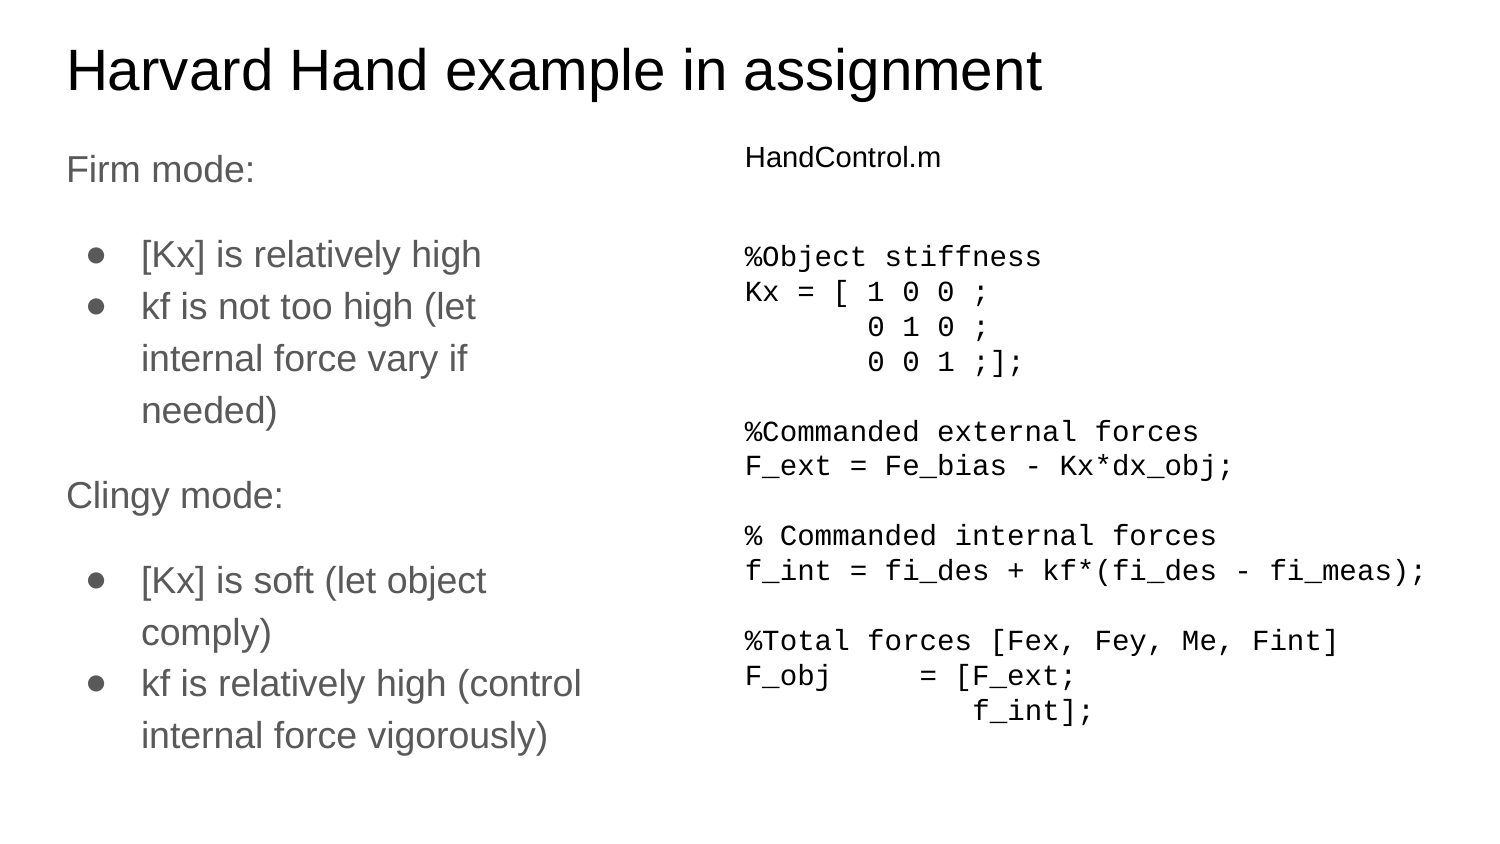

# Harvard Hand example in assignment
Firm mode:
[Kx] is relatively high
kf is not too high (let internal force vary if needed)
Clingy mode:
[Kx] is soft (let object comply)
kf is relatively high (control internal force vigorously)
HandControl.m
%Object stiffness
Kx = [ 1 0 0 ;
       0 1 0 ;
       0 0 1 ;];

%Commanded external forces
F_ext = Fe_bias - Kx*dx_obj;

% Commanded internal forces
f_int = fi_des + kf*(fi_des - fi_meas);

%Total forces [Fex, Fey, Me, Fint]
F_obj     = [F_ext;
             f_int];